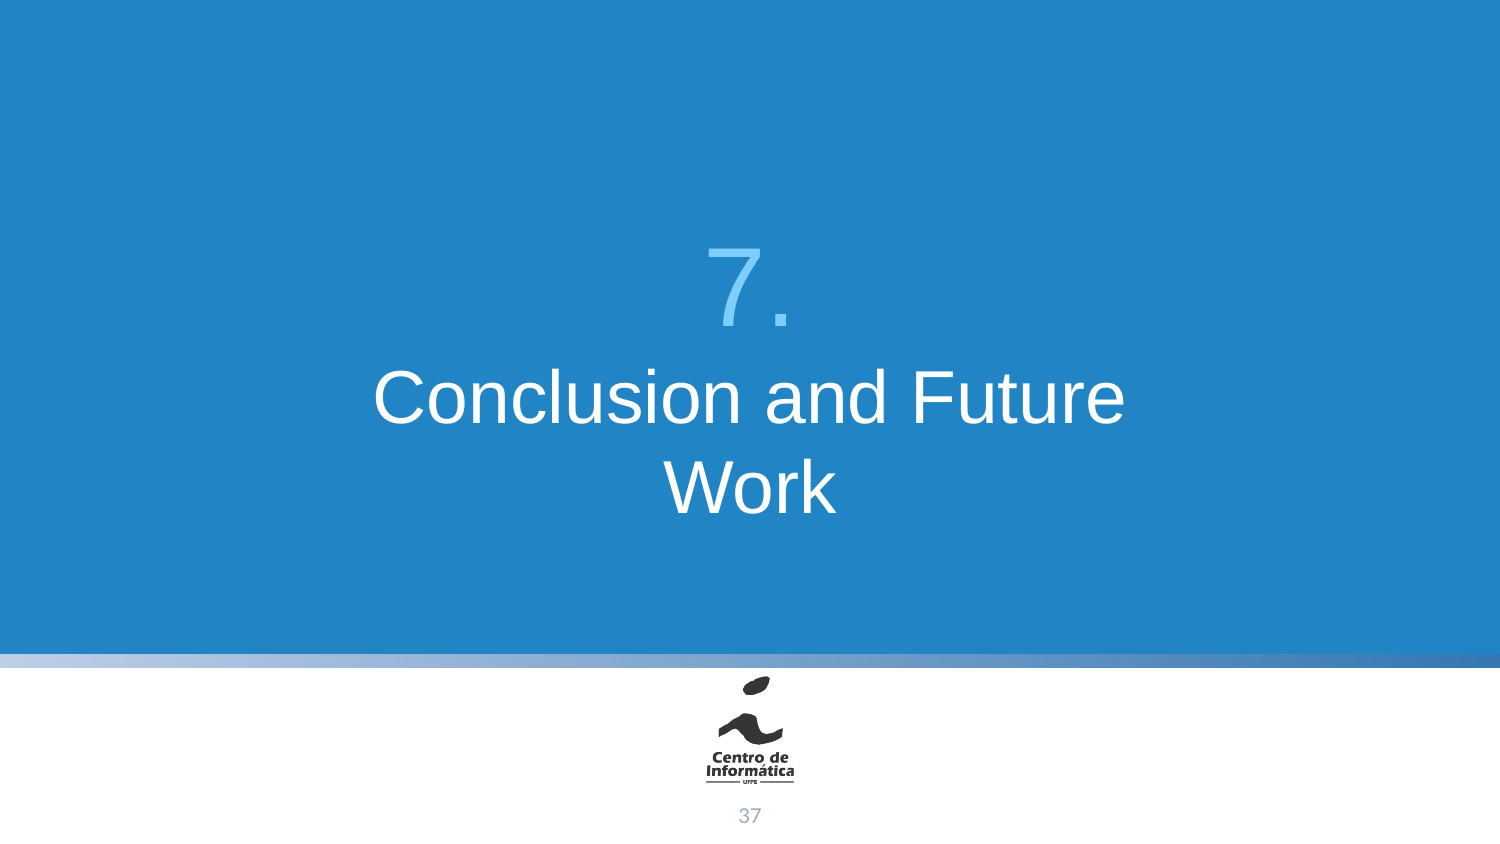

# 7.
Conclusion and Future Work
37